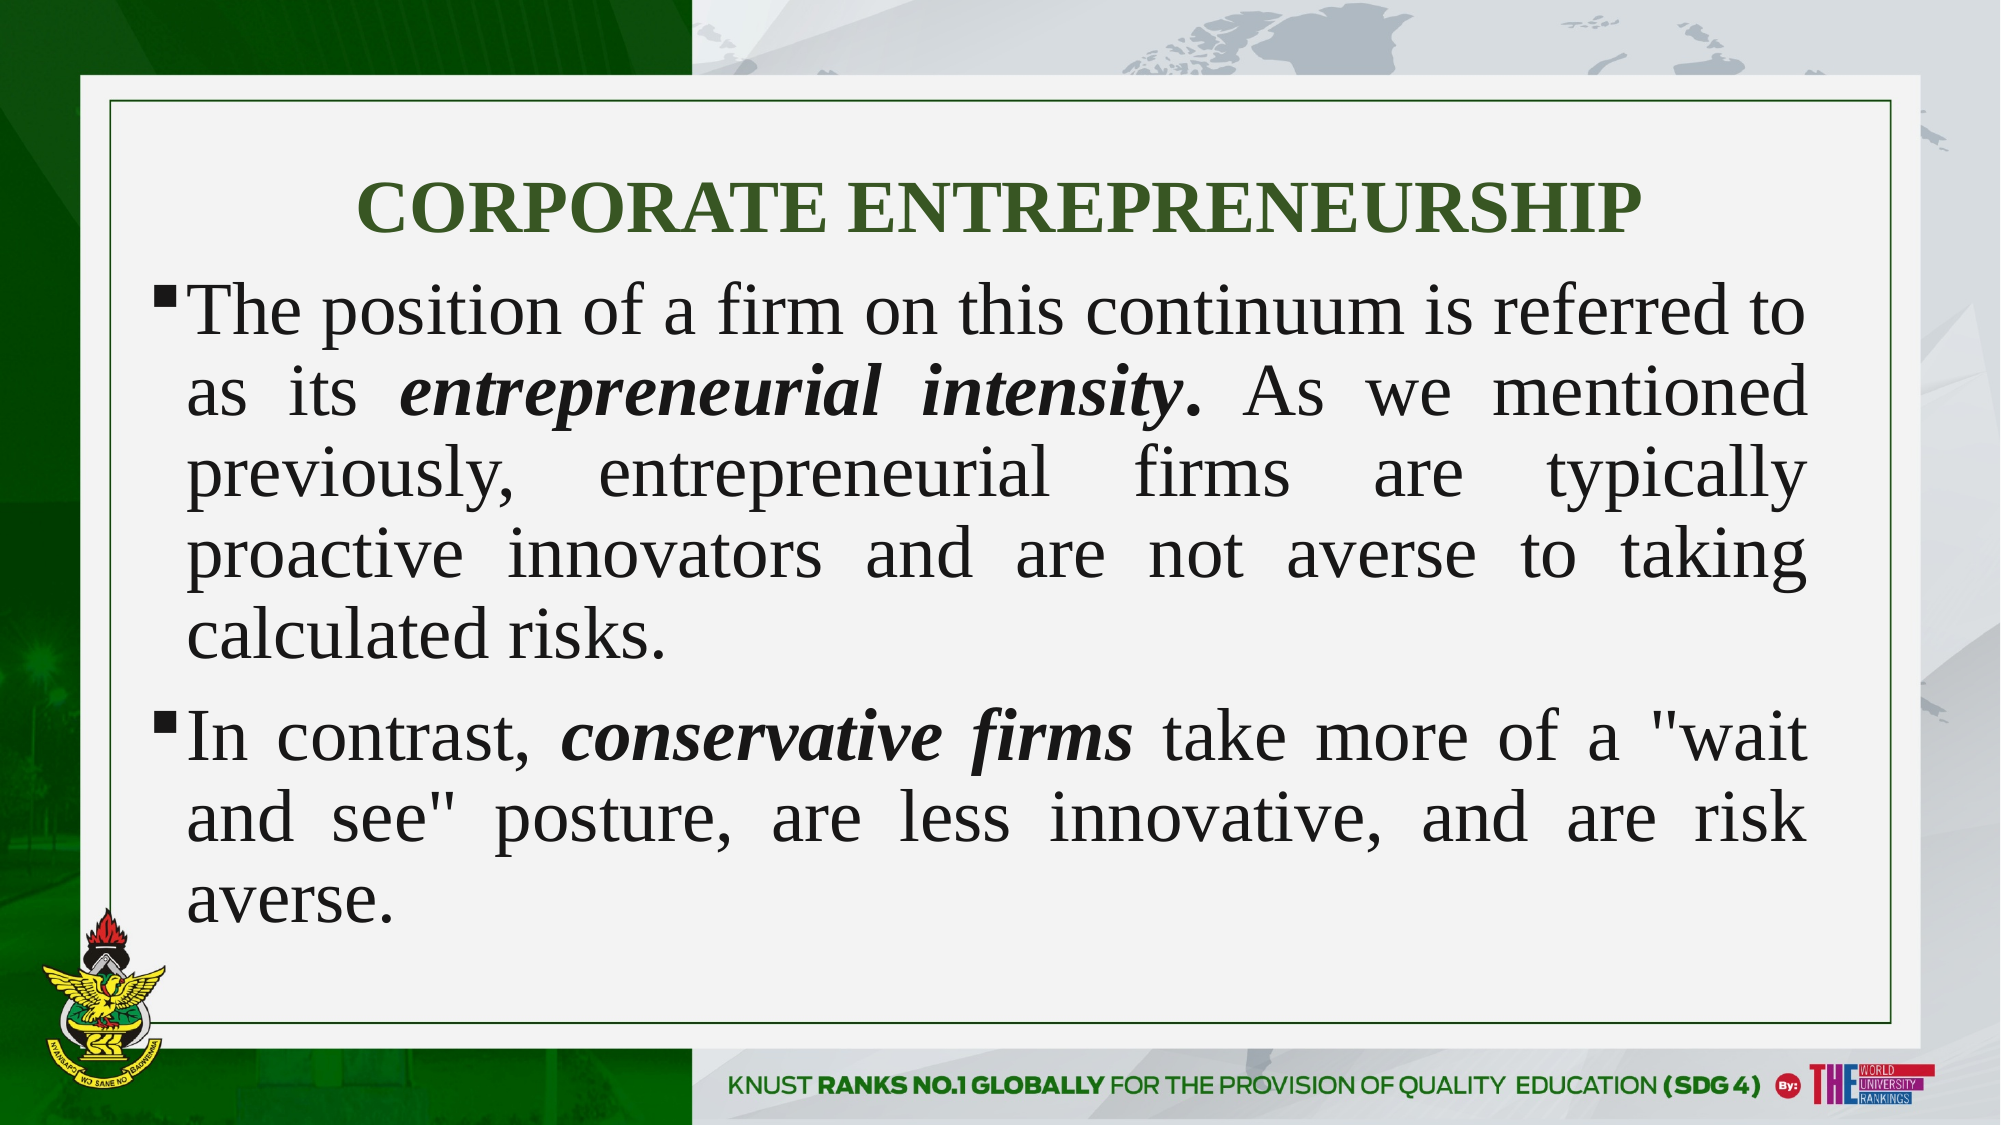

# CORPORATE ENTREPRENEURSHIP
The position of a firm on this continuum is referred to as its entrepreneurial intensity. As we mentioned previously, entrepreneurial firms are typically proactive innovators and are not averse to taking calculated risks.
In contrast, conservative firms take more of a "wait and see" posture, are less innovative, and are risk averse.